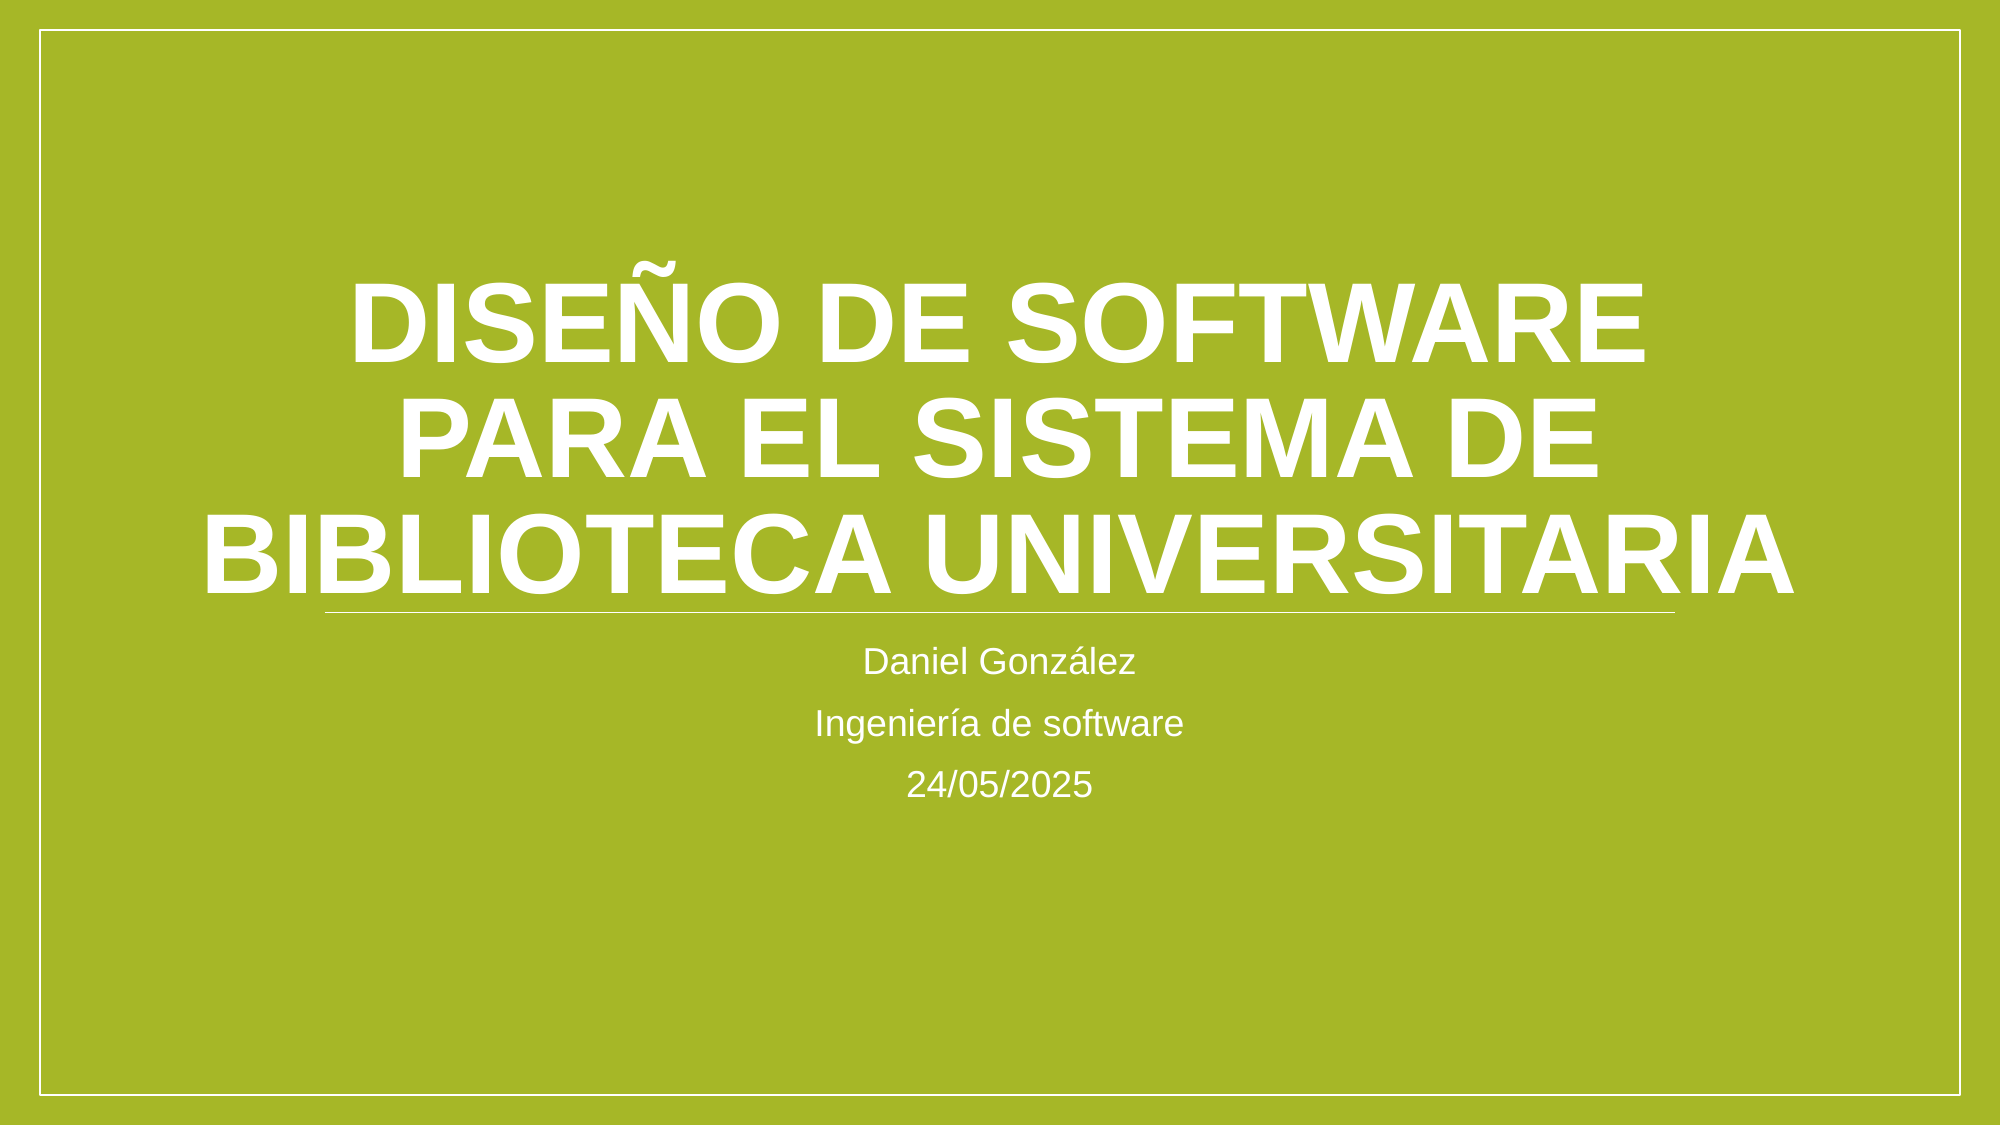

# Diseño de Software para el Sistema de Biblioteca Universitaria
Daniel González
Ingeniería de software
24/05/2025